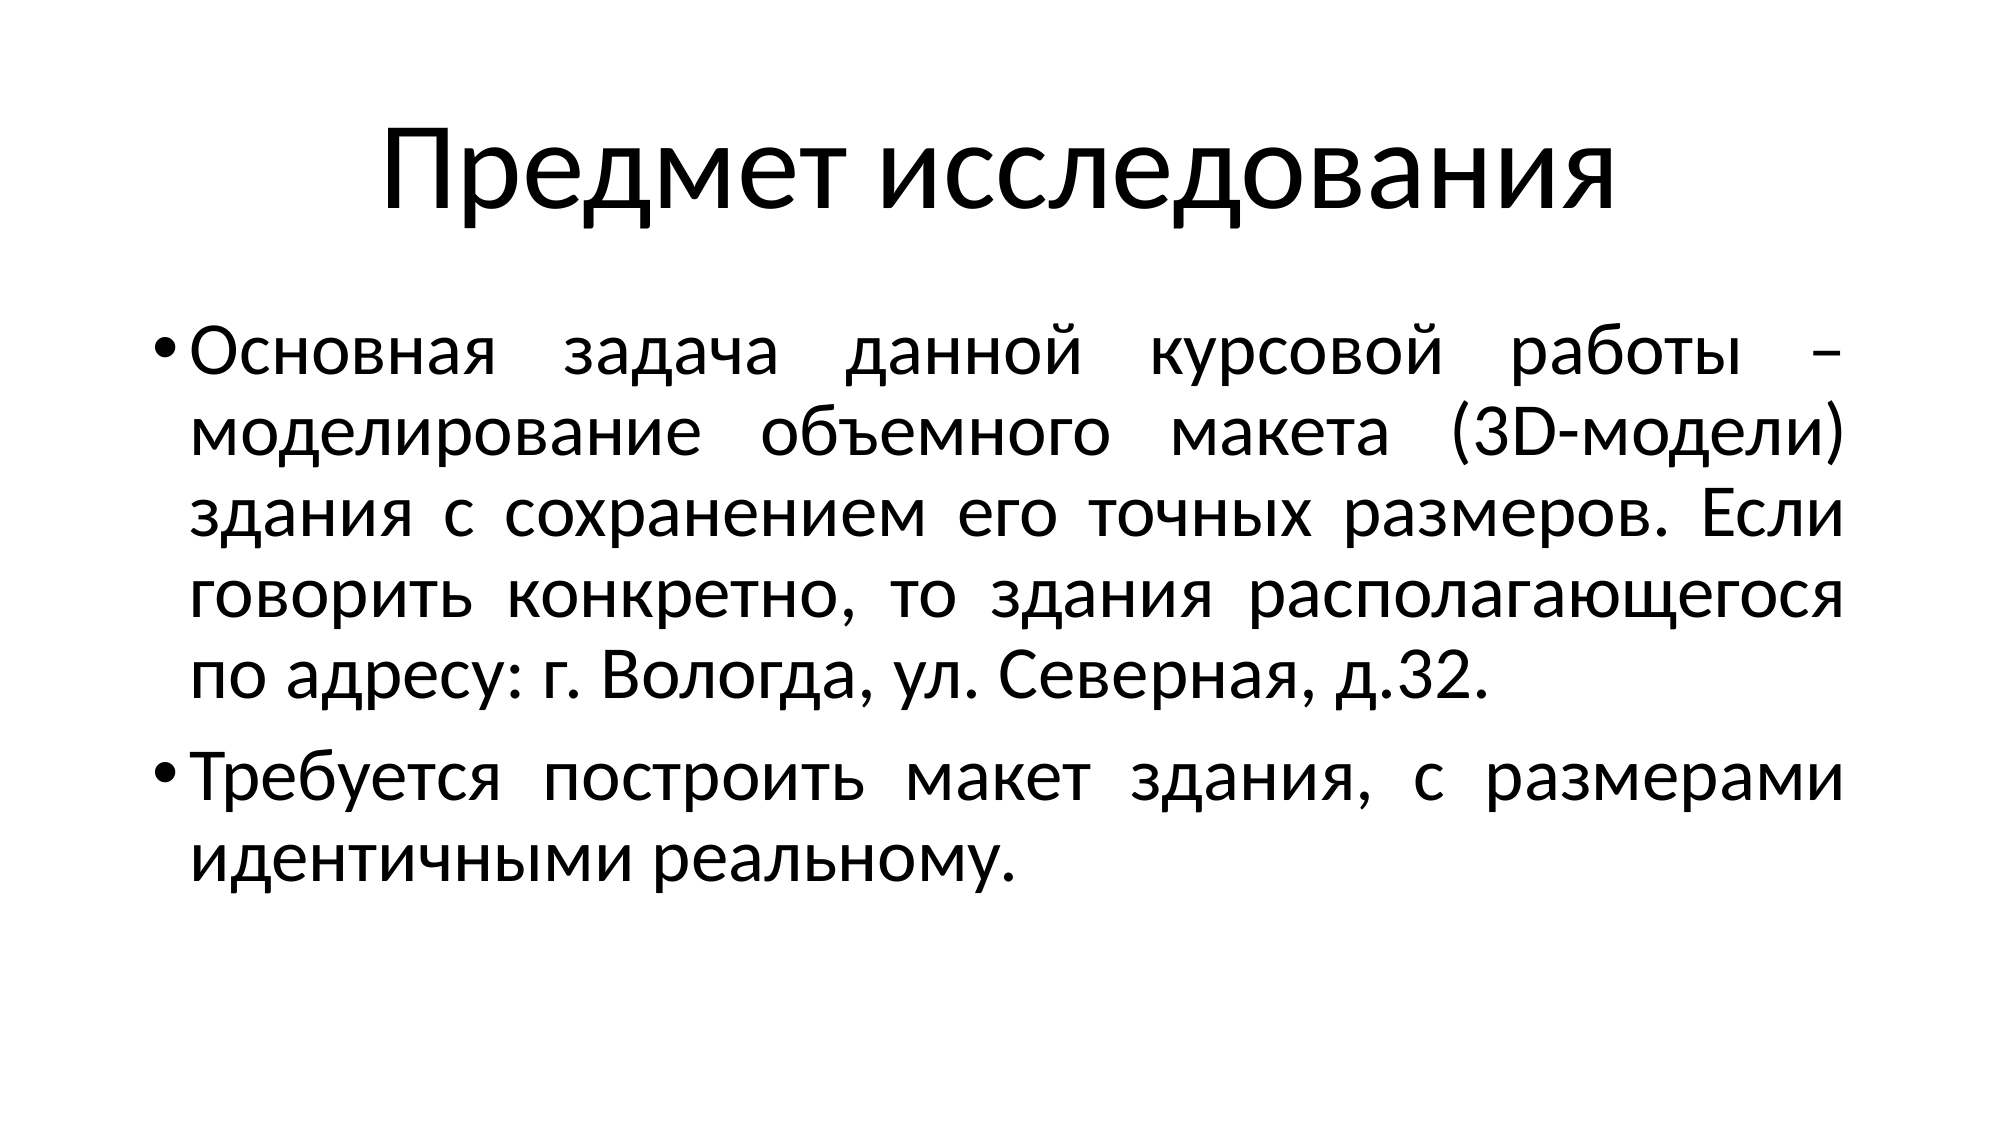

# Предмет исследования
Основная задача данной курсовой работы – моделирование объемного макета (3D-модели) здания с сохранением его точных размеров. Если говорить конкретно, то здания располагающегося по адресу: г. Вологда, ул. Северная, д.32.
Требуется построить макет здания, с размерами идентичными реальному.